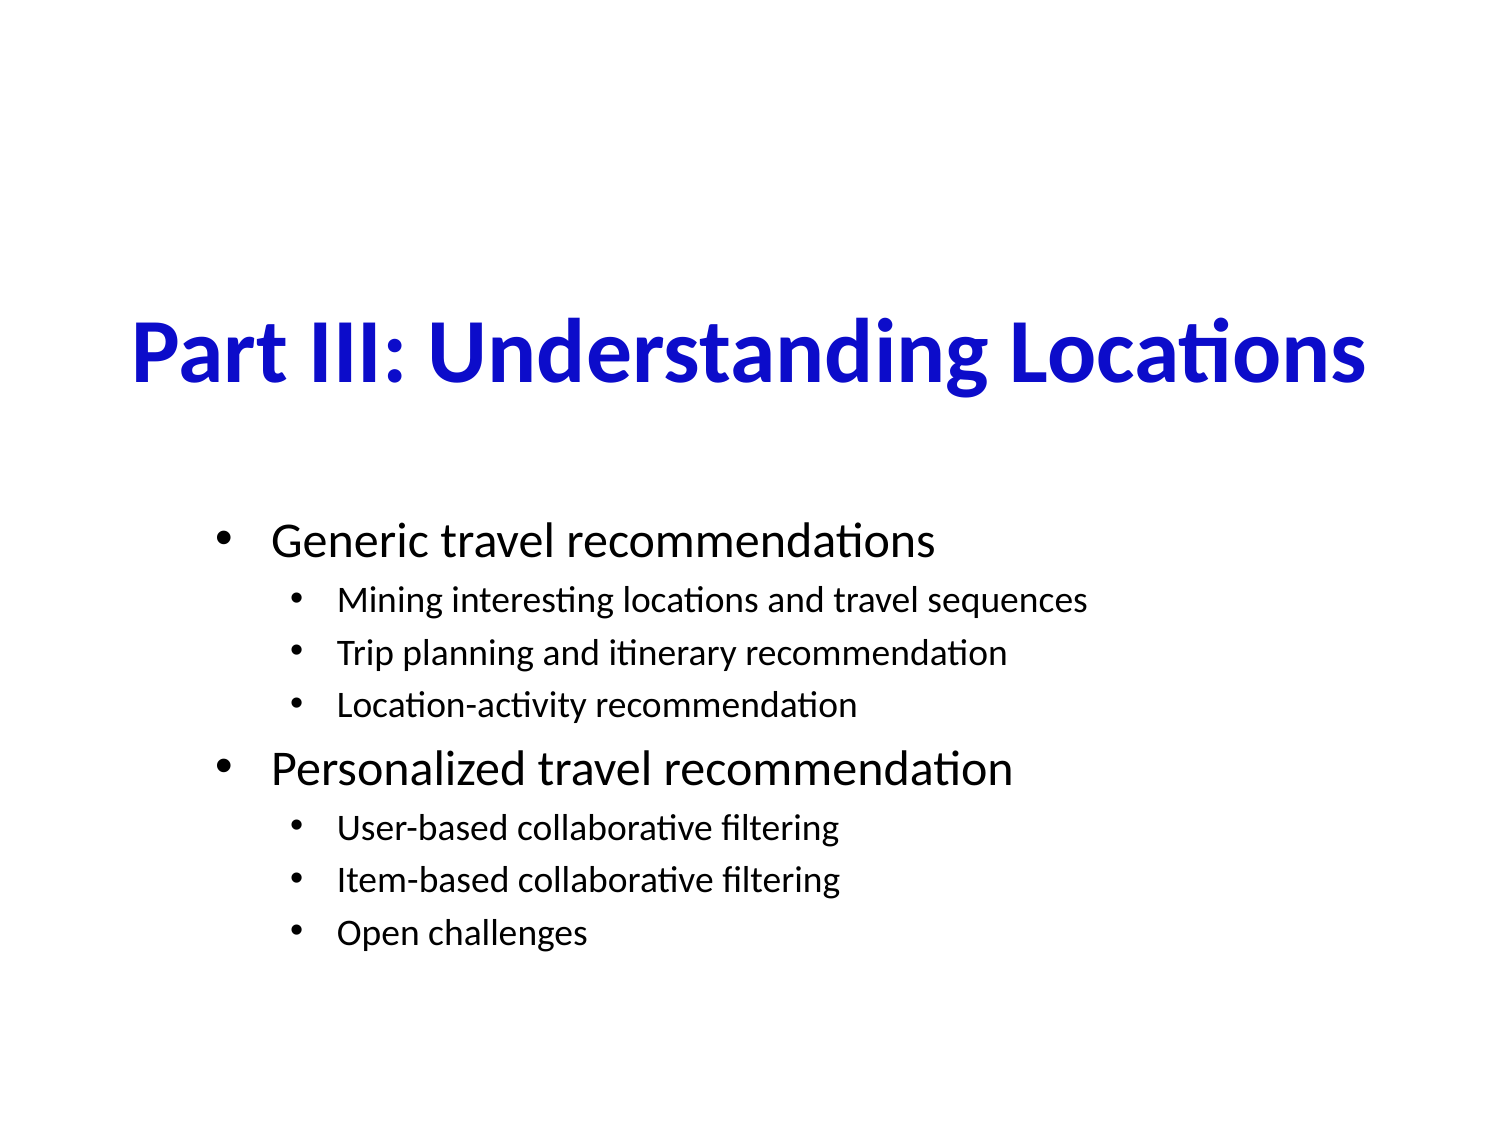

# Part III: Understanding Locations
Generic travel recommendations
Mining interesting locations and travel sequences
Trip planning and itinerary recommendation
Location-activity recommendation
Personalized travel recommendation
User-based collaborative filtering
Item-based collaborative filtering
Open challenges